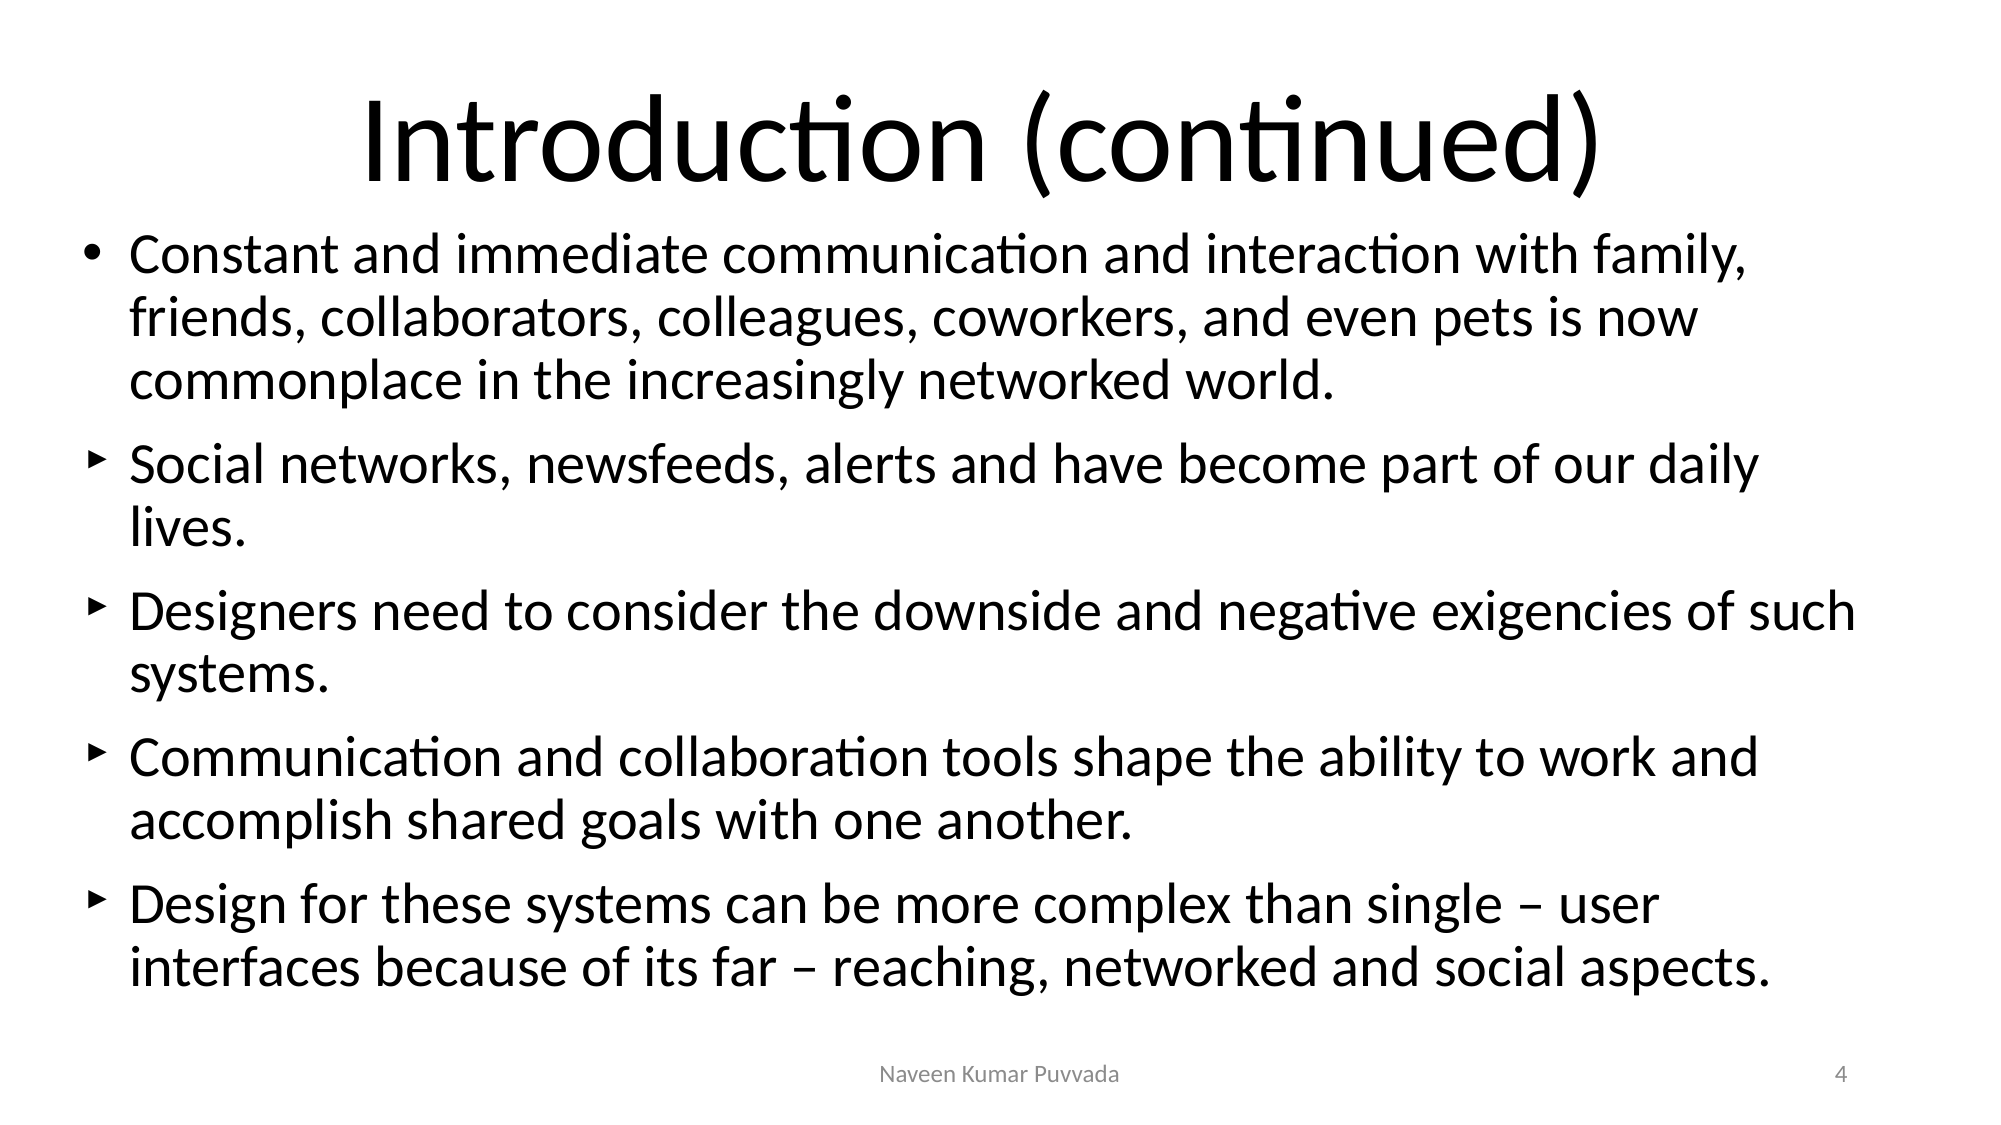

# Introduction (continued)
Constant and immediate communication and interaction with family, friends, collaborators, colleagues, coworkers, and even pets is now commonplace in the increasingly networked world.
Social networks, newsfeeds, alerts and have become part of our daily lives.
Designers need to consider the downside and negative exigencies of such systems.
Communication and collaboration tools shape the ability to work and accomplish shared goals with one another.
Design for these systems can be more complex than single – user interfaces because of its far – reaching, networked and social aspects.

Naveen Kumar Puvvada
4